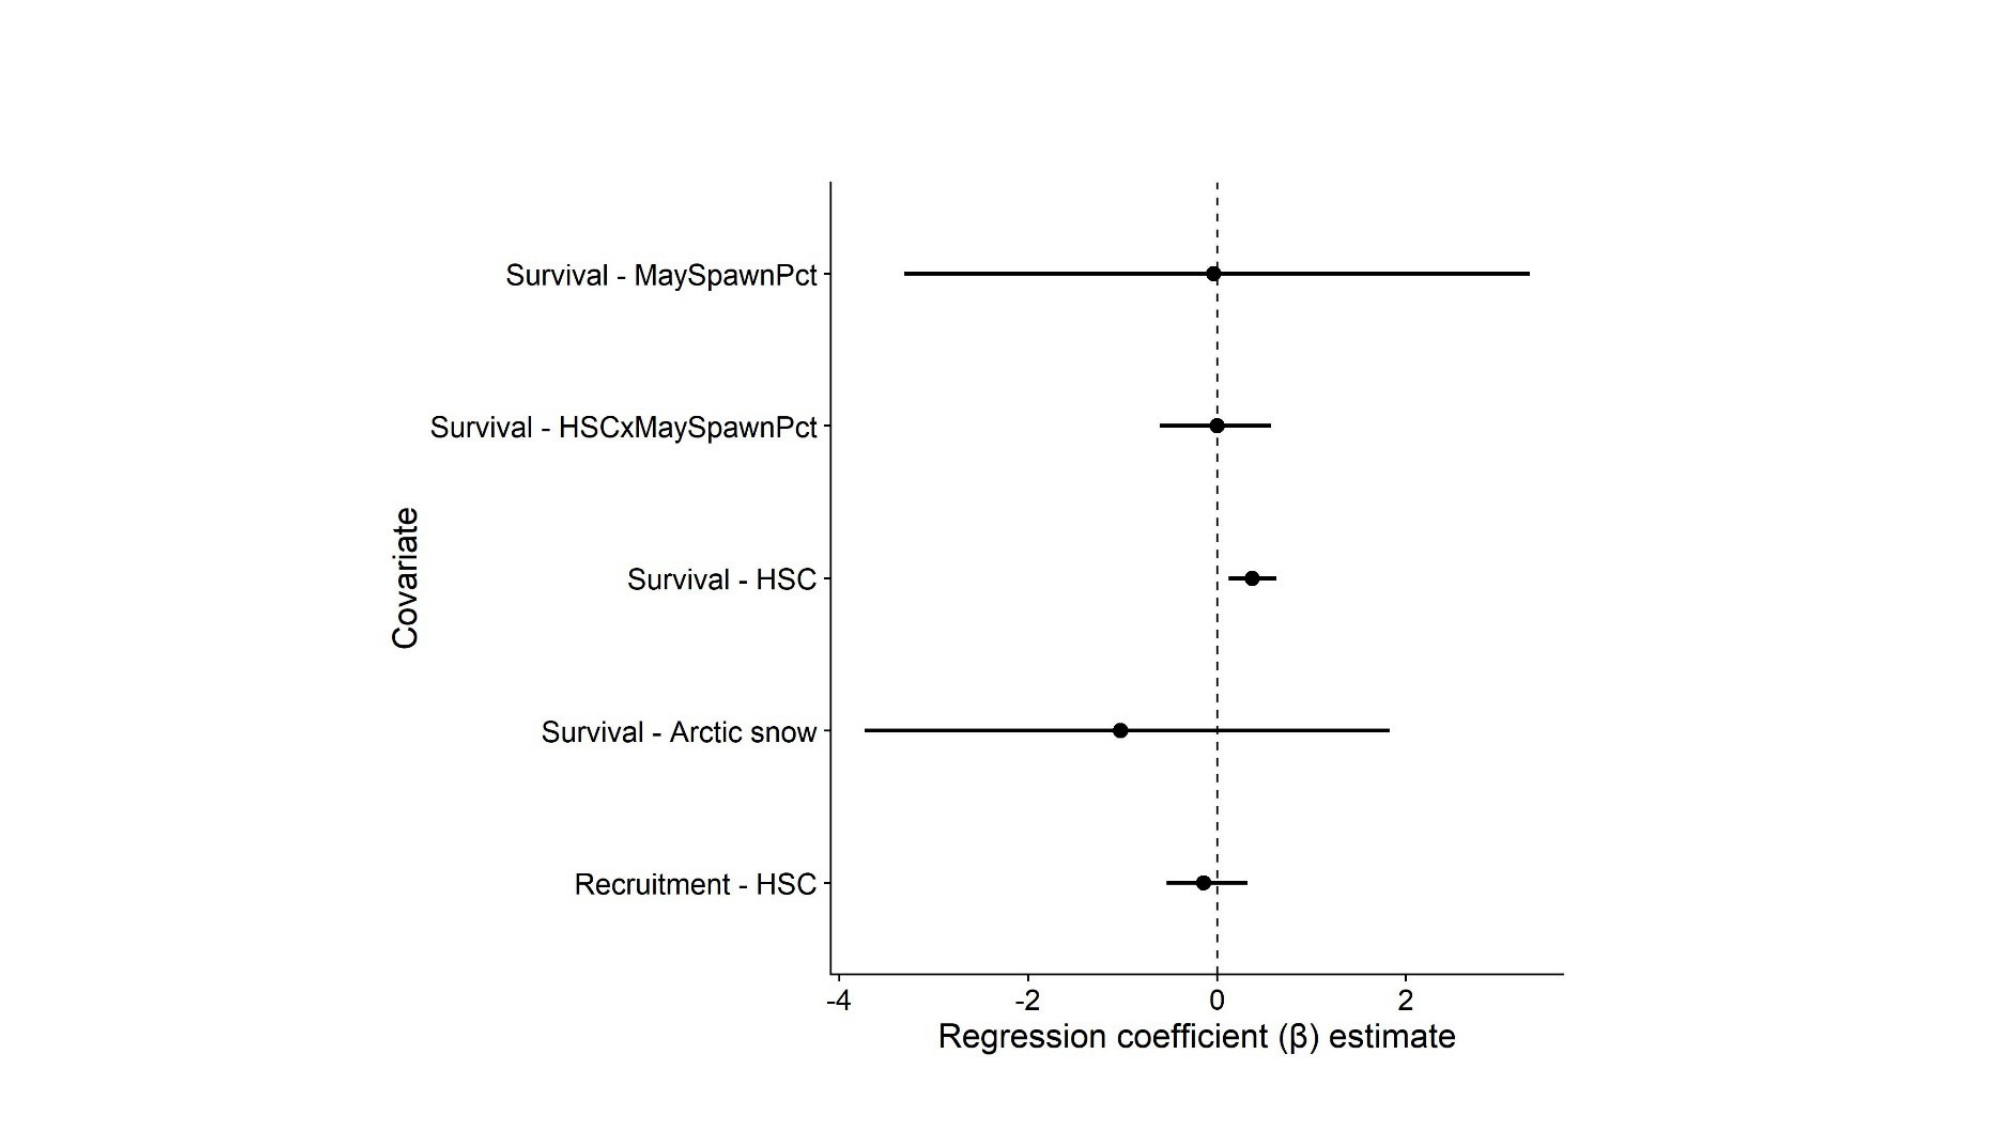

# Red Knot IPM – Covariate Effects